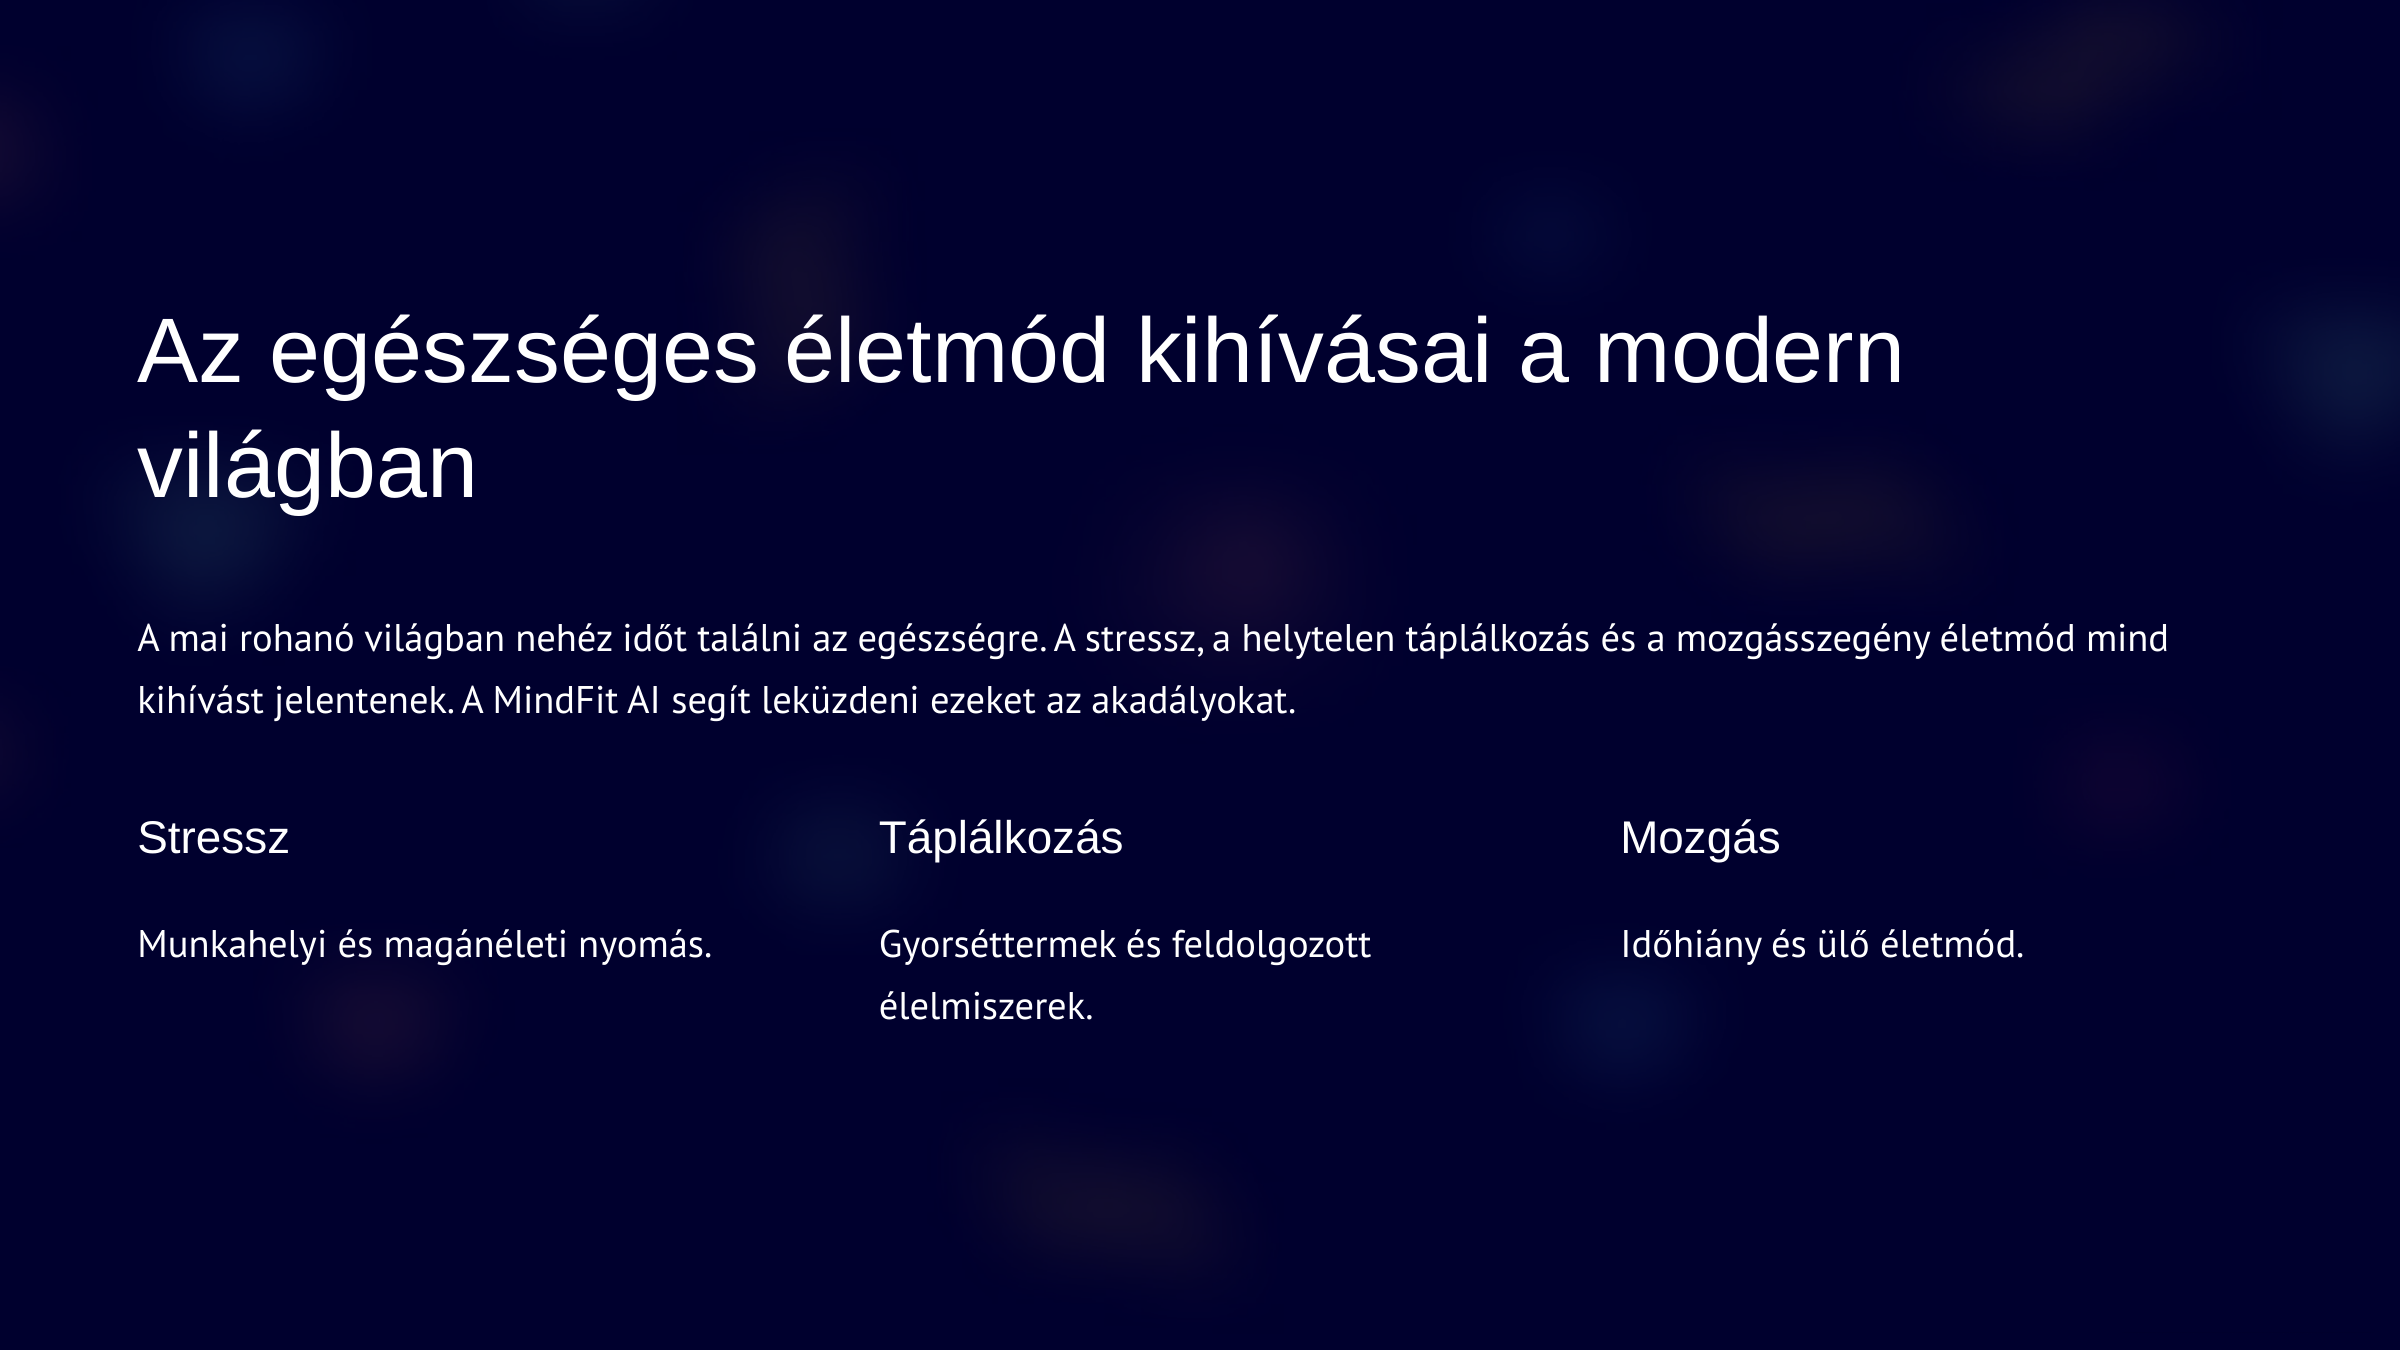

Az egészséges életmód kihívásai a modern világban
A mai rohanó világban nehéz időt találni az egészségre. A stressz, a helytelen táplálkozás és a mozgásszegény életmód mind kihívást jelentenek. A MindFit AI segít leküzdeni ezeket az akadályokat.
Stressz
Táplálkozás
Mozgás
Munkahelyi és magánéleti nyomás.
Gyorséttermek és feldolgozott élelmiszerek.
Időhiány és ülő életmód.